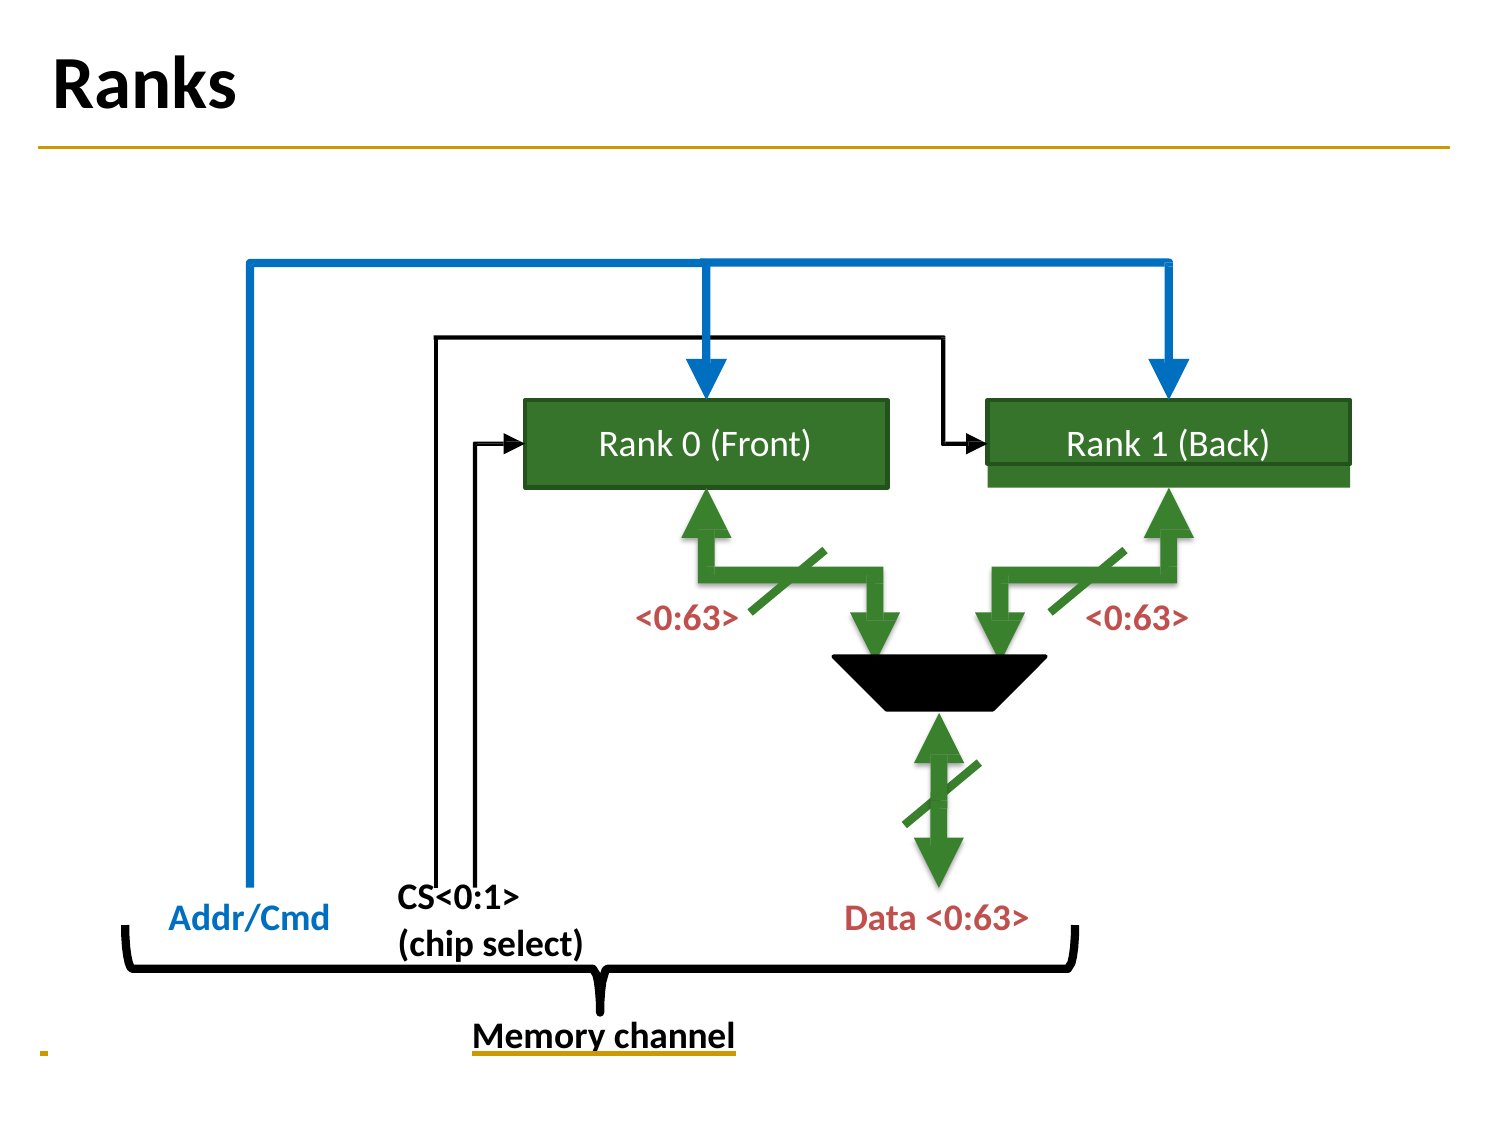

# Ranks

Rank 1 (Back)
Rank 0 (Front)

<0:63>
<0:63>

CS<0:1>
(chip select)
Addr/Cmd
Data <0:63>

 	Memory channel